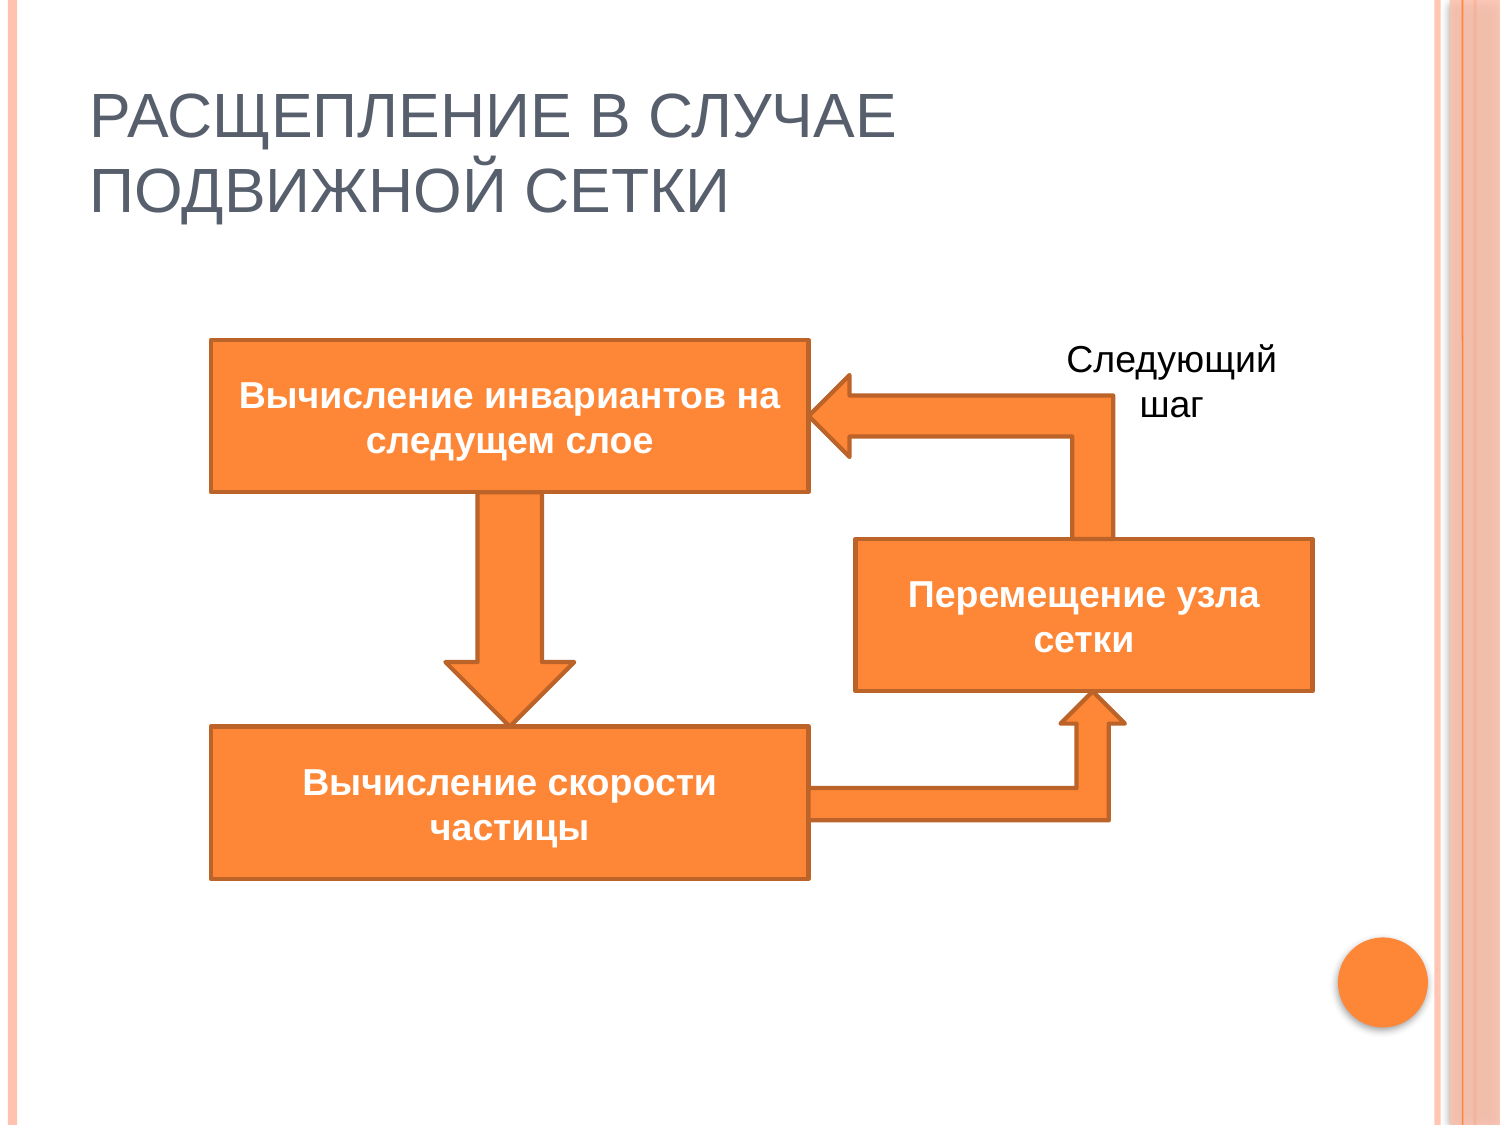

# Расщепление в случае подвижной сетки

Следующий шаг
Вычисление инвариантов на следущем слое

Перемещение узла сетки

Вычисление скорости частицы